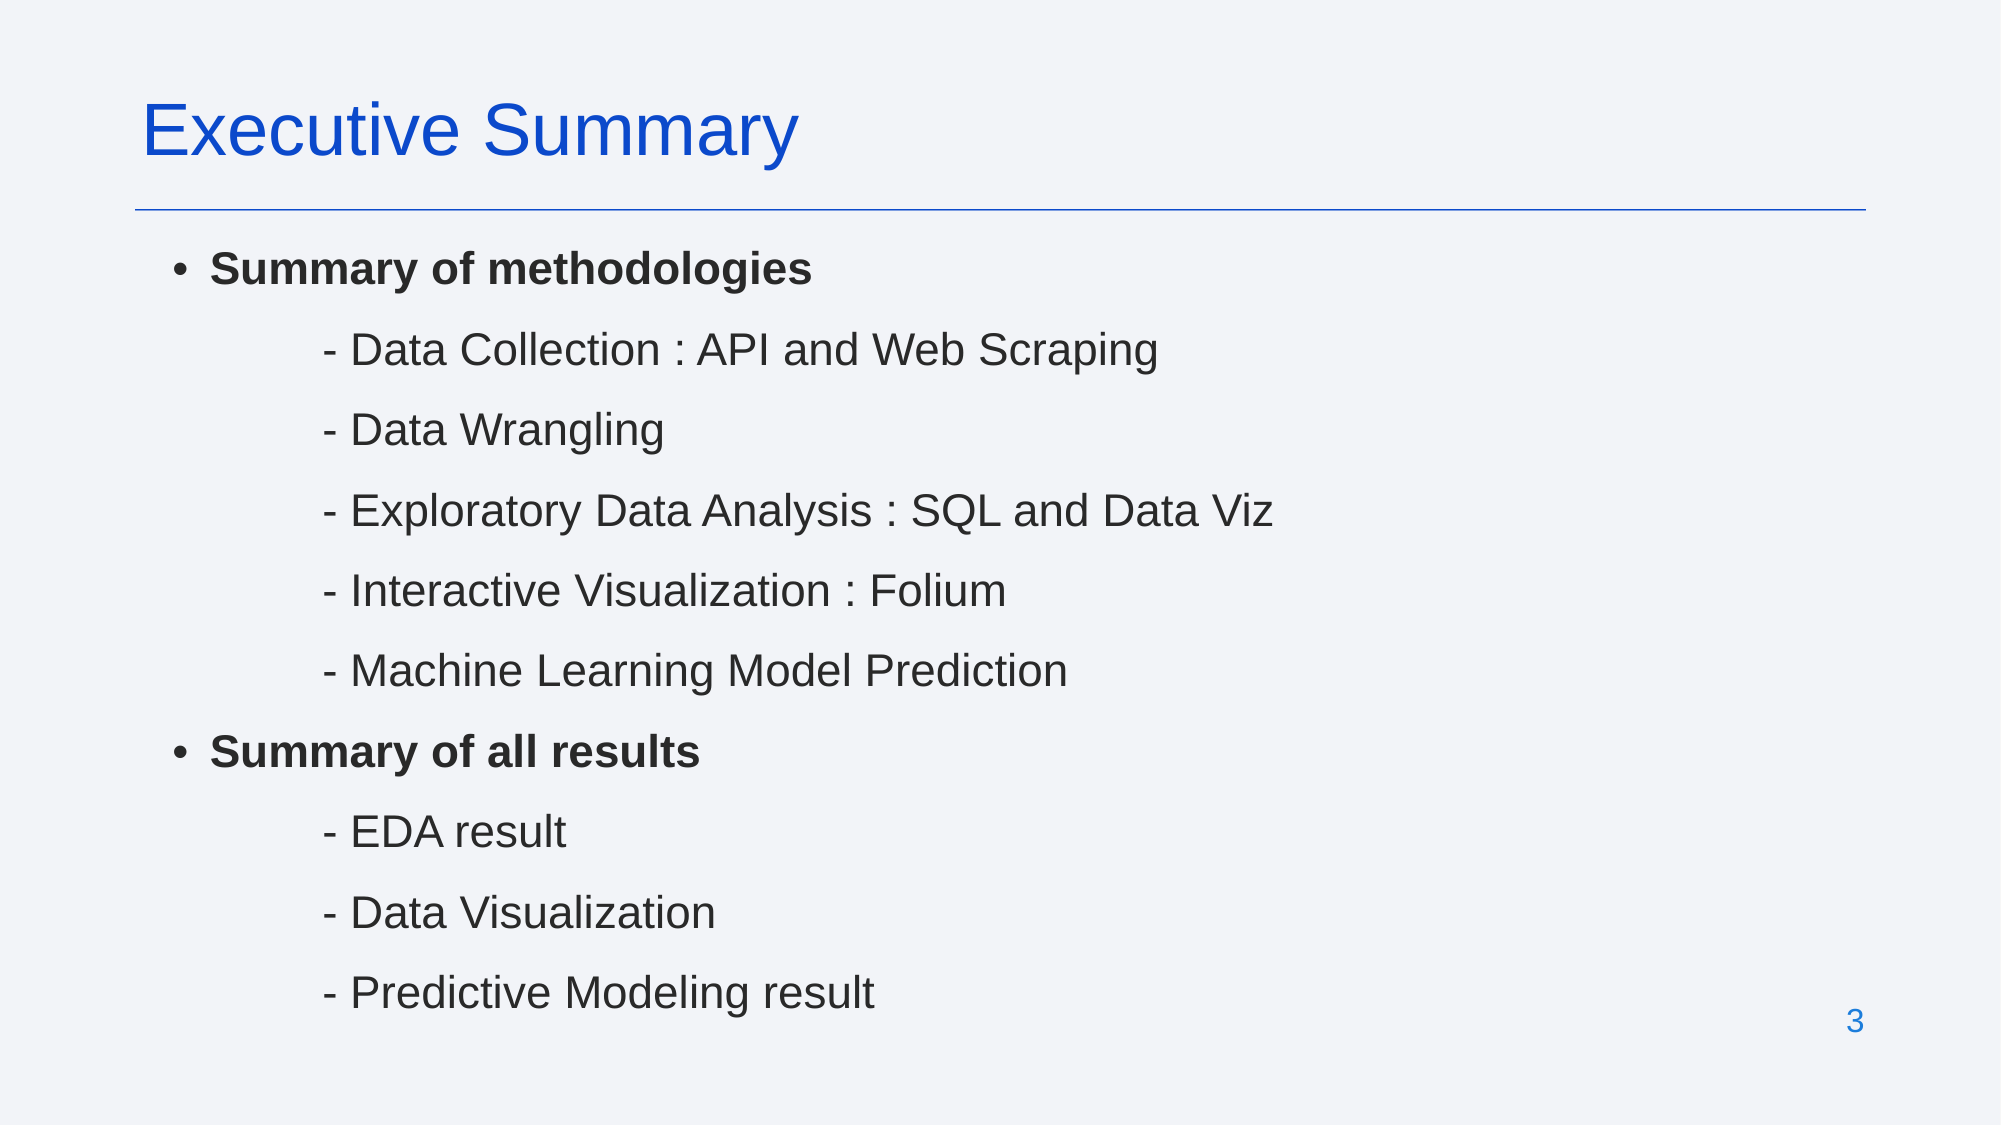

Executive Summary
Summary of methodologies
	- Data Collection : API and Web Scraping
	- Data Wrangling
	- Exploratory Data Analysis : SQL and Data Viz
	- Interactive Visualization : Folium
	- Machine Learning Model Prediction
Summary of all results
	- EDA result
	- Data Visualization
	- Predictive Modeling result
3